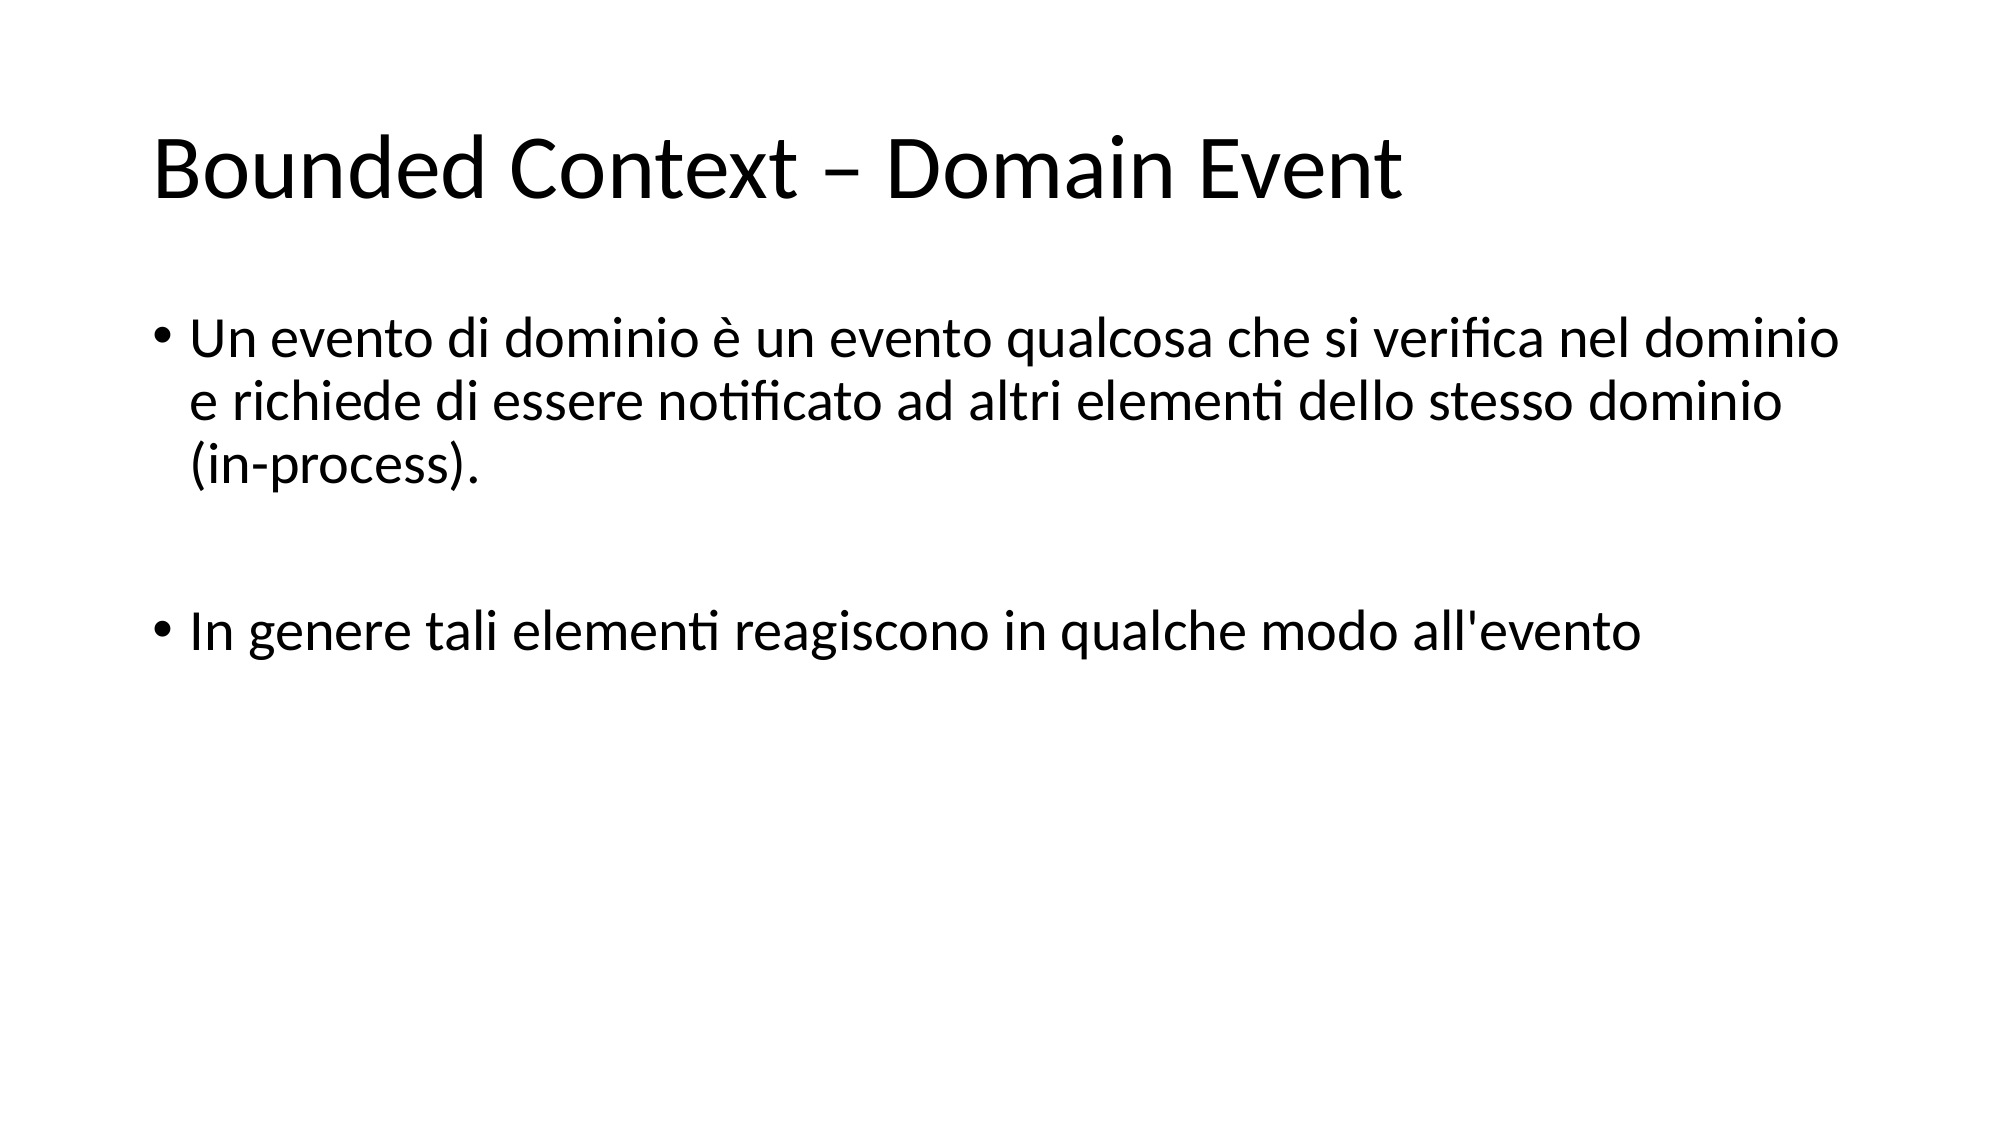

# Bounded Context – Domain Event
Un evento di dominio è un evento qualcosa che si verifica nel dominio e richiede di essere notificato ad altri elementi dello stesso dominio (in-process).

In genere tali elementi reagiscono in qualche modo all'evento